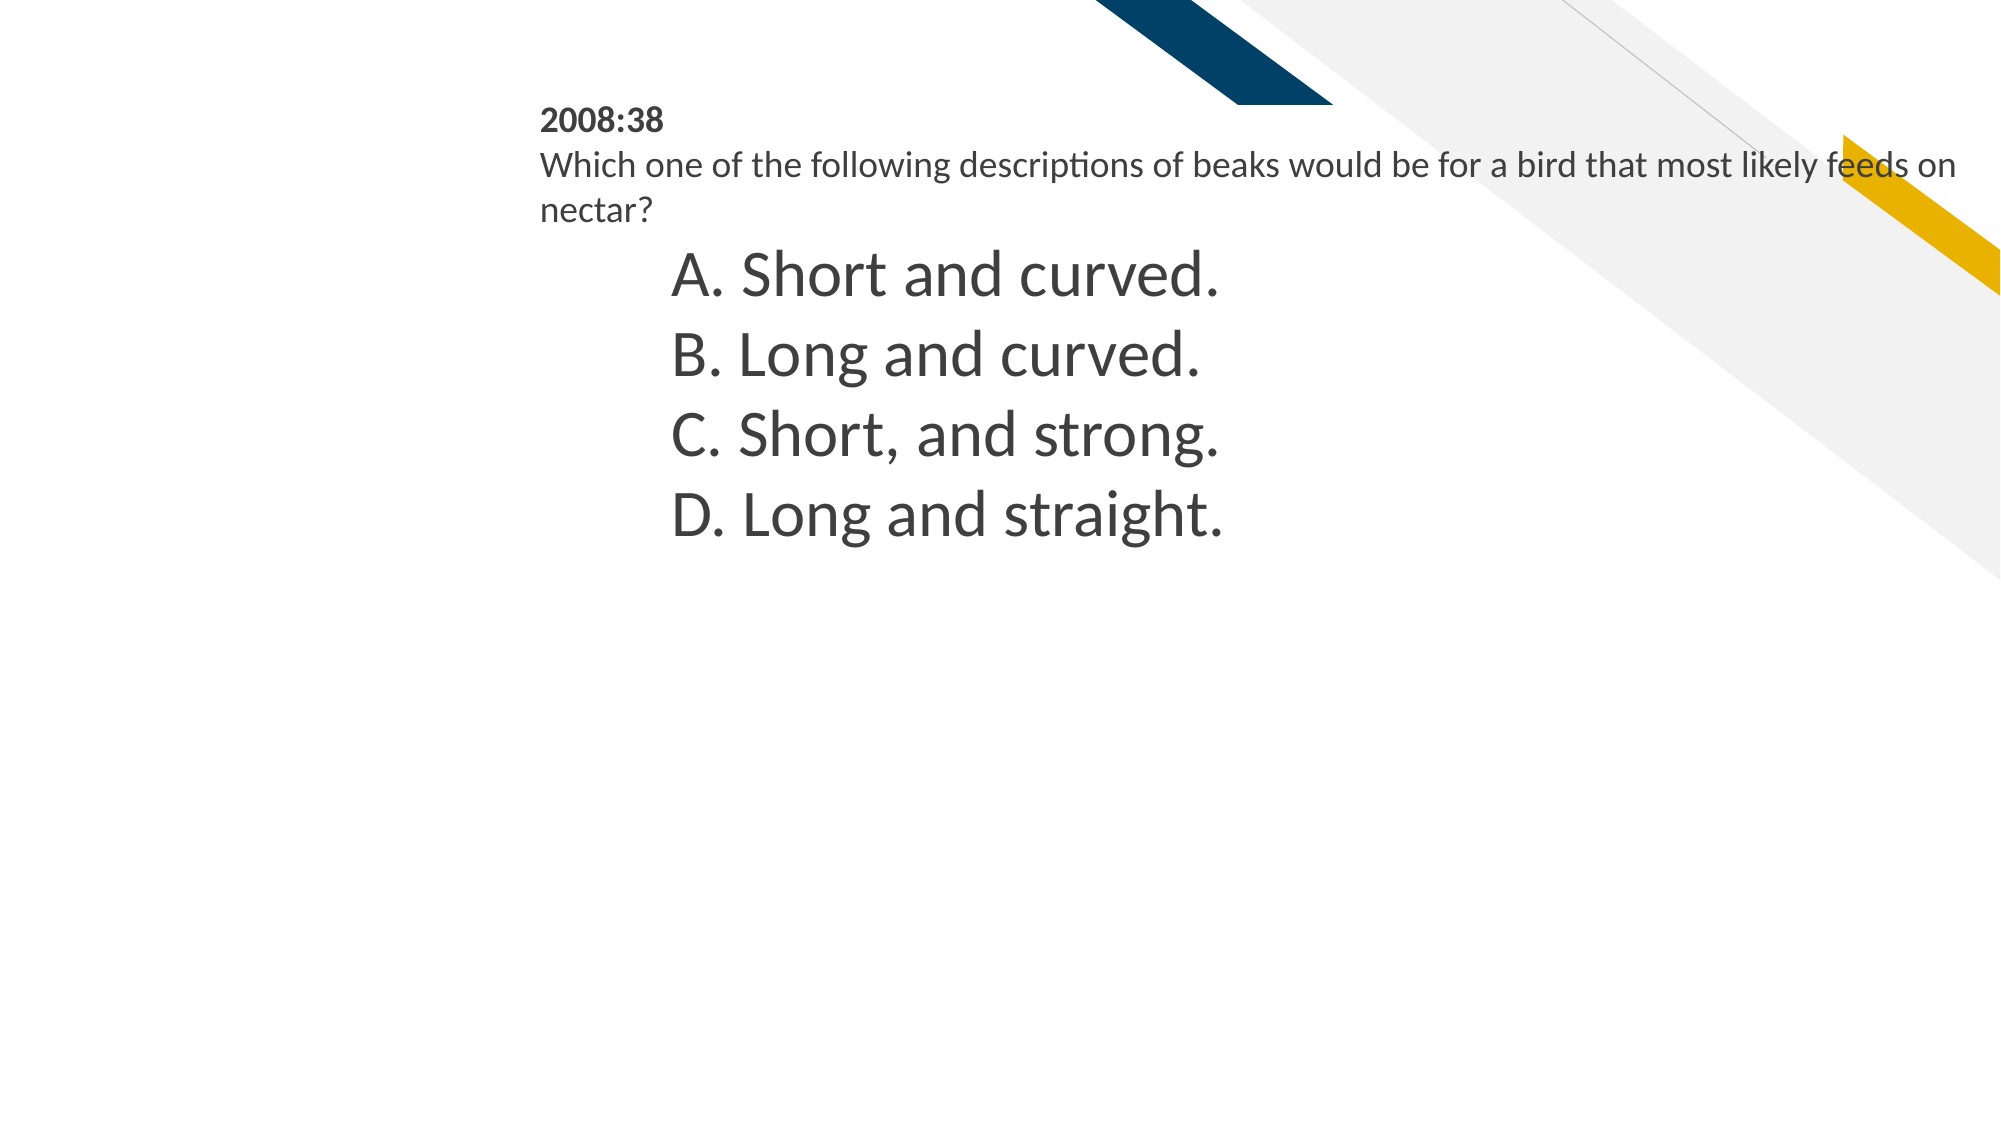

2008:38
Which one of the following descriptions of beaks would be for a bird that most likely feeds on nectar?
A. Short and curved.
B. Long and curved.
C. Short, and strong.
D. Long and straight.